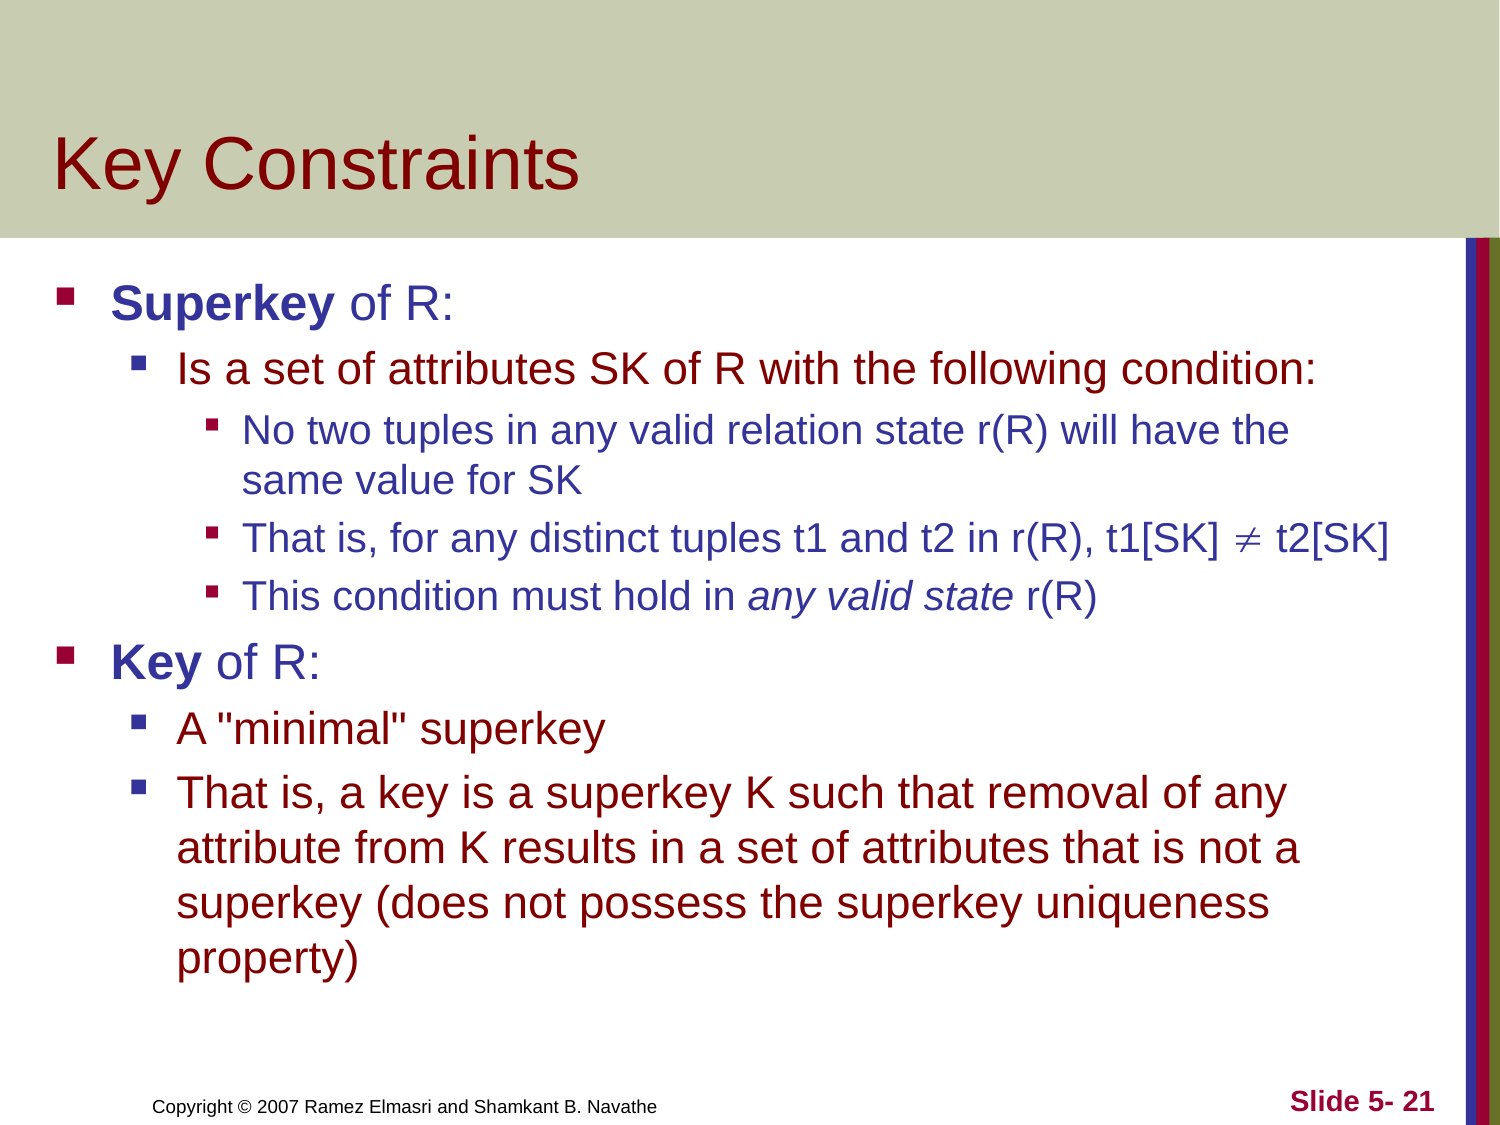

# Key Constraints
Superkey of R:
Is a set of attributes SK of R with the following condition:
No two tuples in any valid relation state r(R) will have the same value for SK
That is, for any distinct tuples t1 and t2 in r(R), t1[SK] ≠ t2[SK]
This condition must hold in any valid state r(R)
Key of R:
A "minimal" superkey
That is, a key is a superkey K such that removal of any attribute from K results in a set of attributes that is not a superkey (does not possess the superkey uniqueness property)
Slide 5- 21